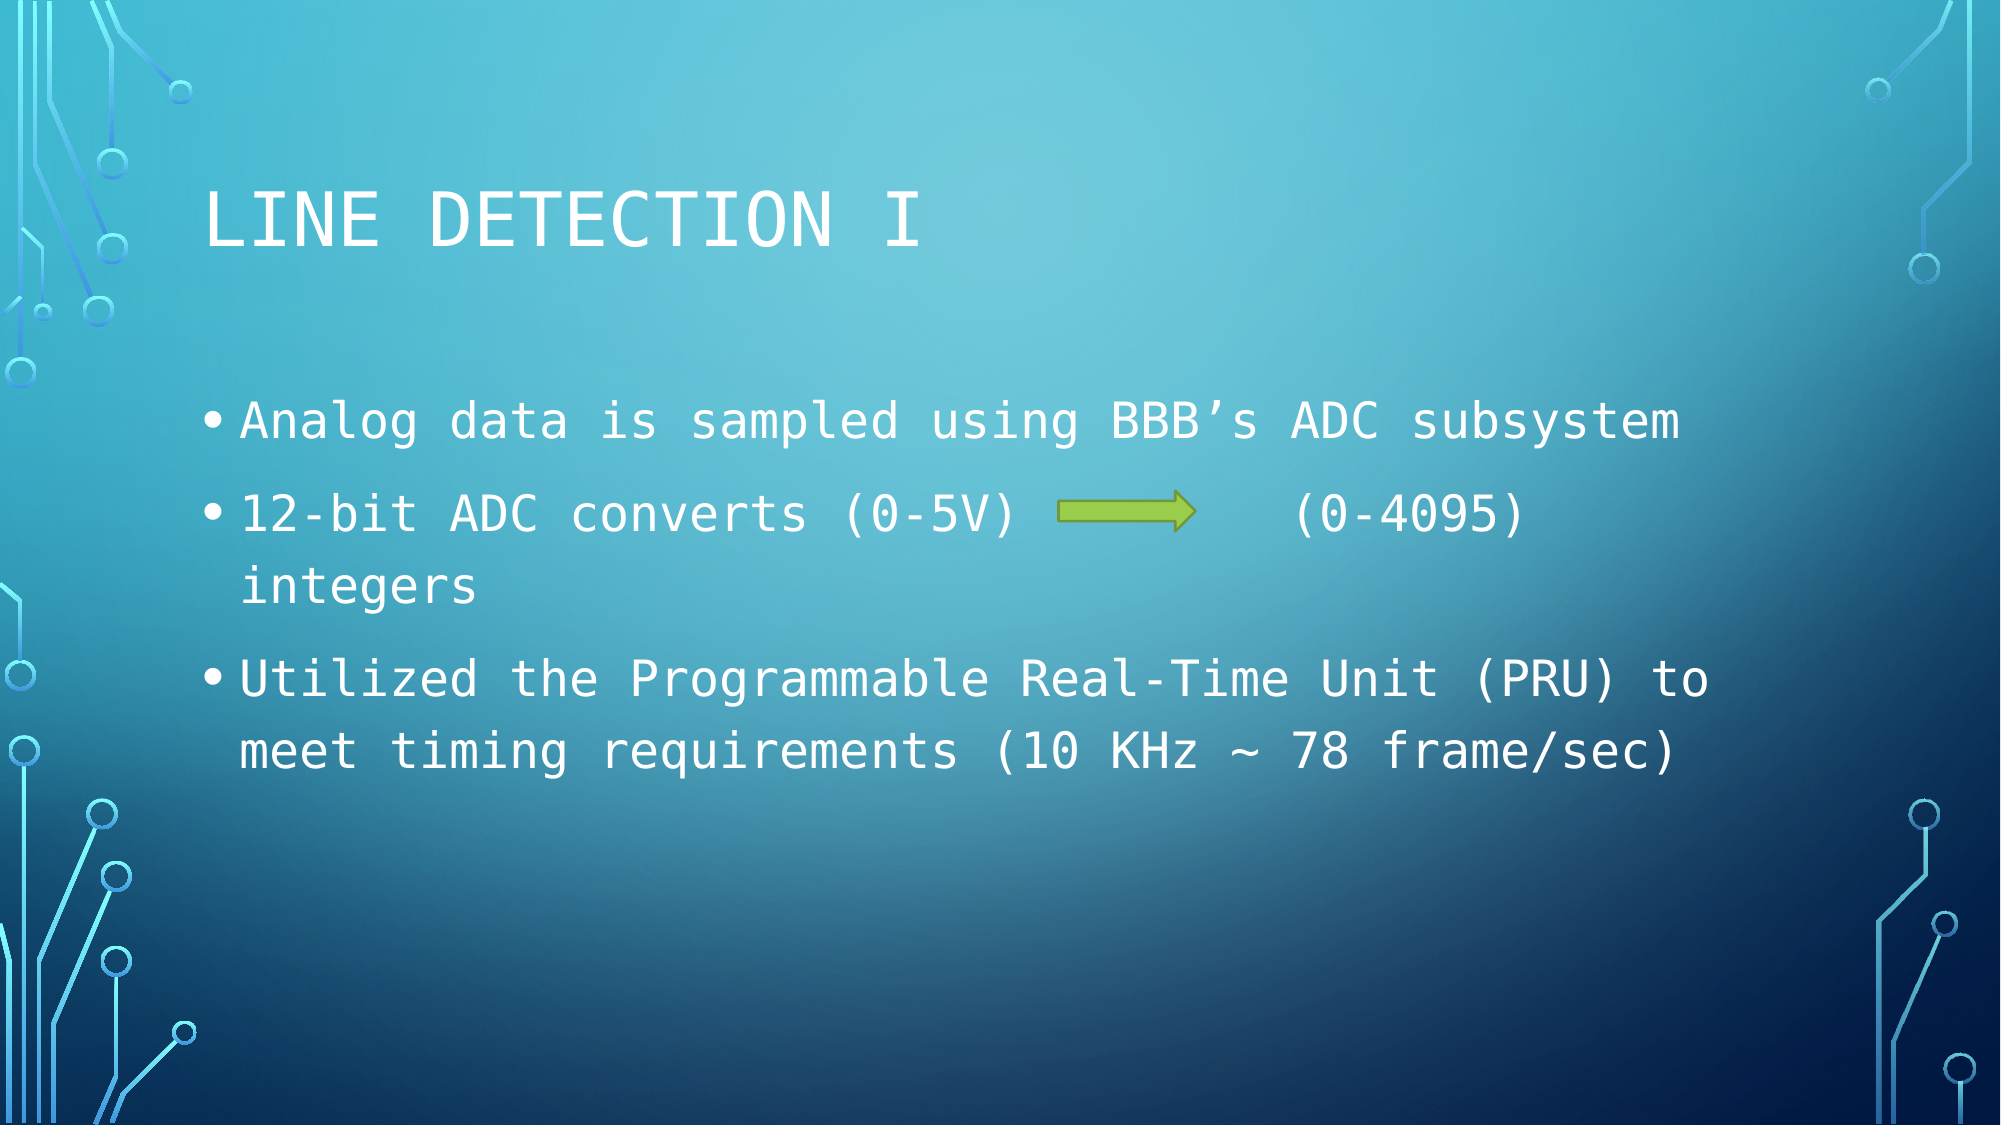

# Line Detection I
Analog data is sampled using BBB’s ADC subsystem
12-bit ADC converts (0-5V)		(0-4095) integers
Utilized the Programmable Real-Time Unit (PRU) to meet timing requirements (10 KHz ~ 78 frame/sec)